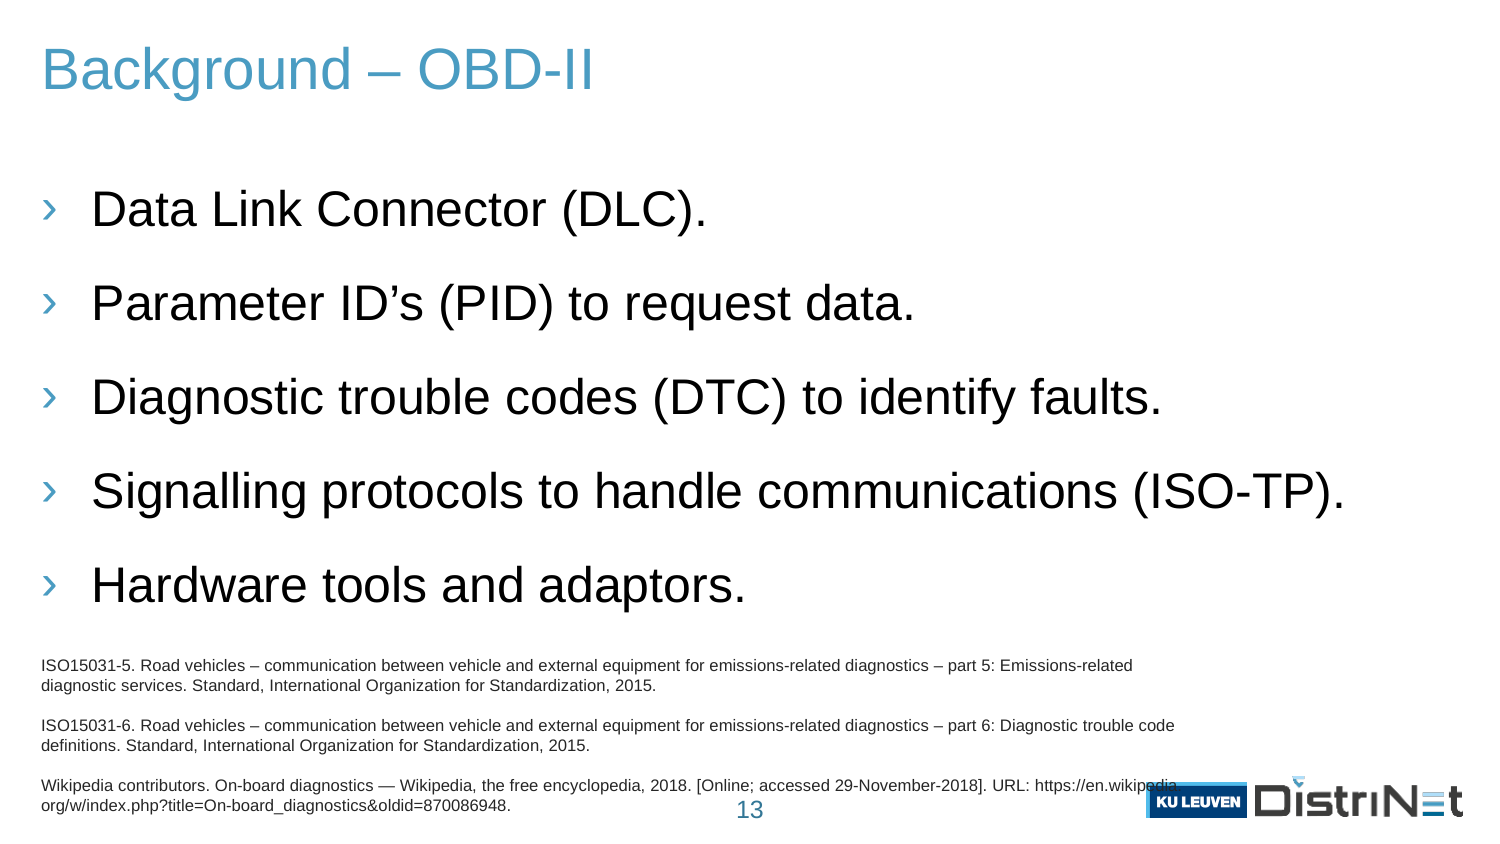

# Background – OBD-II
Data Link Connector (DLC).
Parameter ID’s (PID) to request data.
Diagnostic trouble codes (DTC) to identify faults.
Signalling protocols to handle communications (ISO-TP).
Hardware tools and adaptors.

ISO15031-5. Road vehicles – communication between vehicle and external equipment for emissions-related diagnostics – part 5: Emissions-related diagnostic services. Standard, International Organization for Standardization, 2015.

ISO15031-6. Road vehicles – communication between vehicle and external equipment for emissions-related diagnostics – part 6: Diagnostic trouble code definitions. Standard, International Organization for Standardization, 2015.

Wikipedia contributors. On-board diagnostics — Wikipedia, the free encyclopedia, 2018. [Online; accessed 29-November-2018]. URL: https://en.wikipedia. org/w/index.php?title=On-board_diagnostics&oldid=870086948.

13